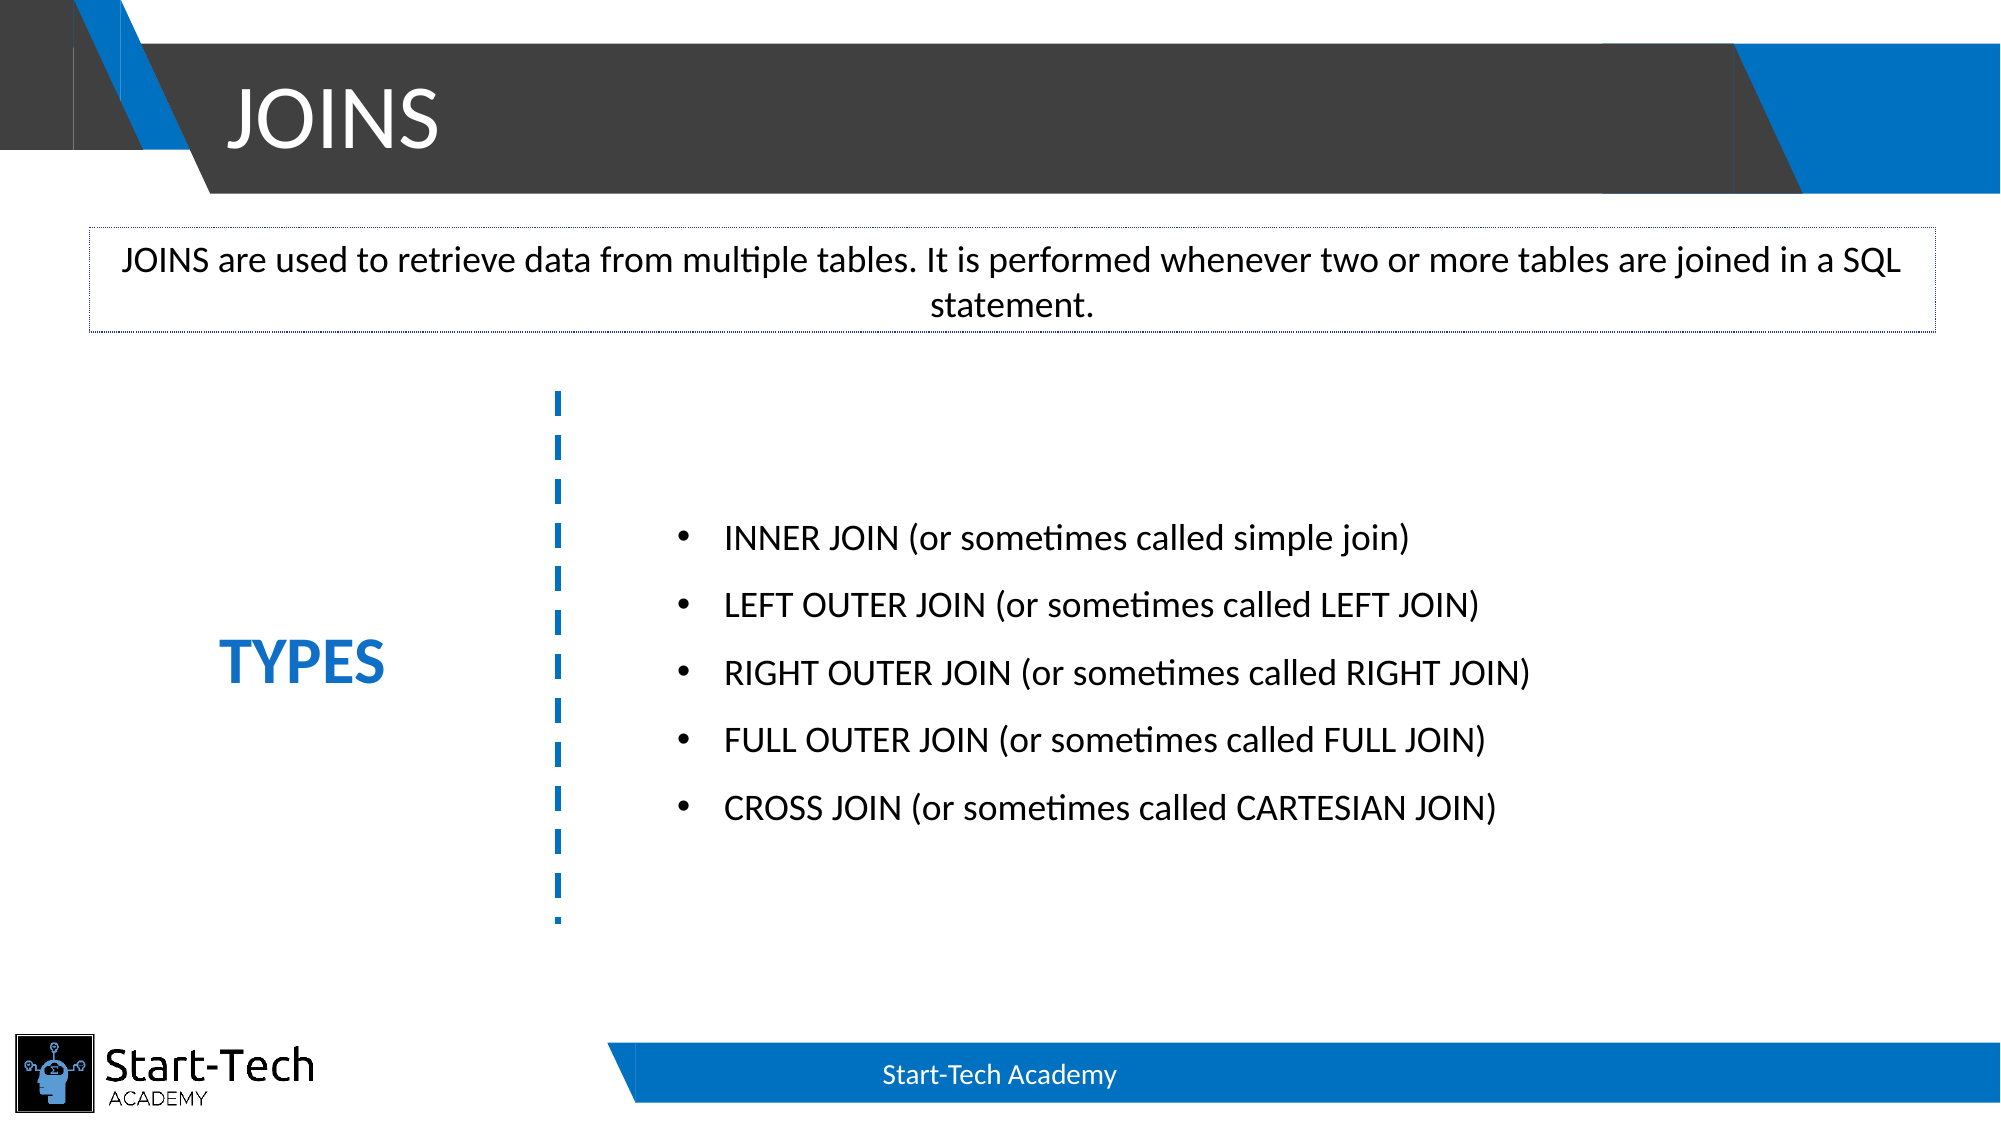

# JOINS
JOINS are used to retrieve data from multiple tables. It is performed whenever two or more tables are joined in a SQL statement.
INNER JOIN (or sometimes called simple join)
LEFT OUTER JOIN (or sometimes called LEFT JOIN)
RIGHT OUTER JOIN (or sometimes called RIGHT JOIN)
FULL OUTER JOIN (or sometimes called FULL JOIN)
CROSS JOIN (or sometimes called CARTESIAN JOIN)
TYPES
Start-Tech Academy